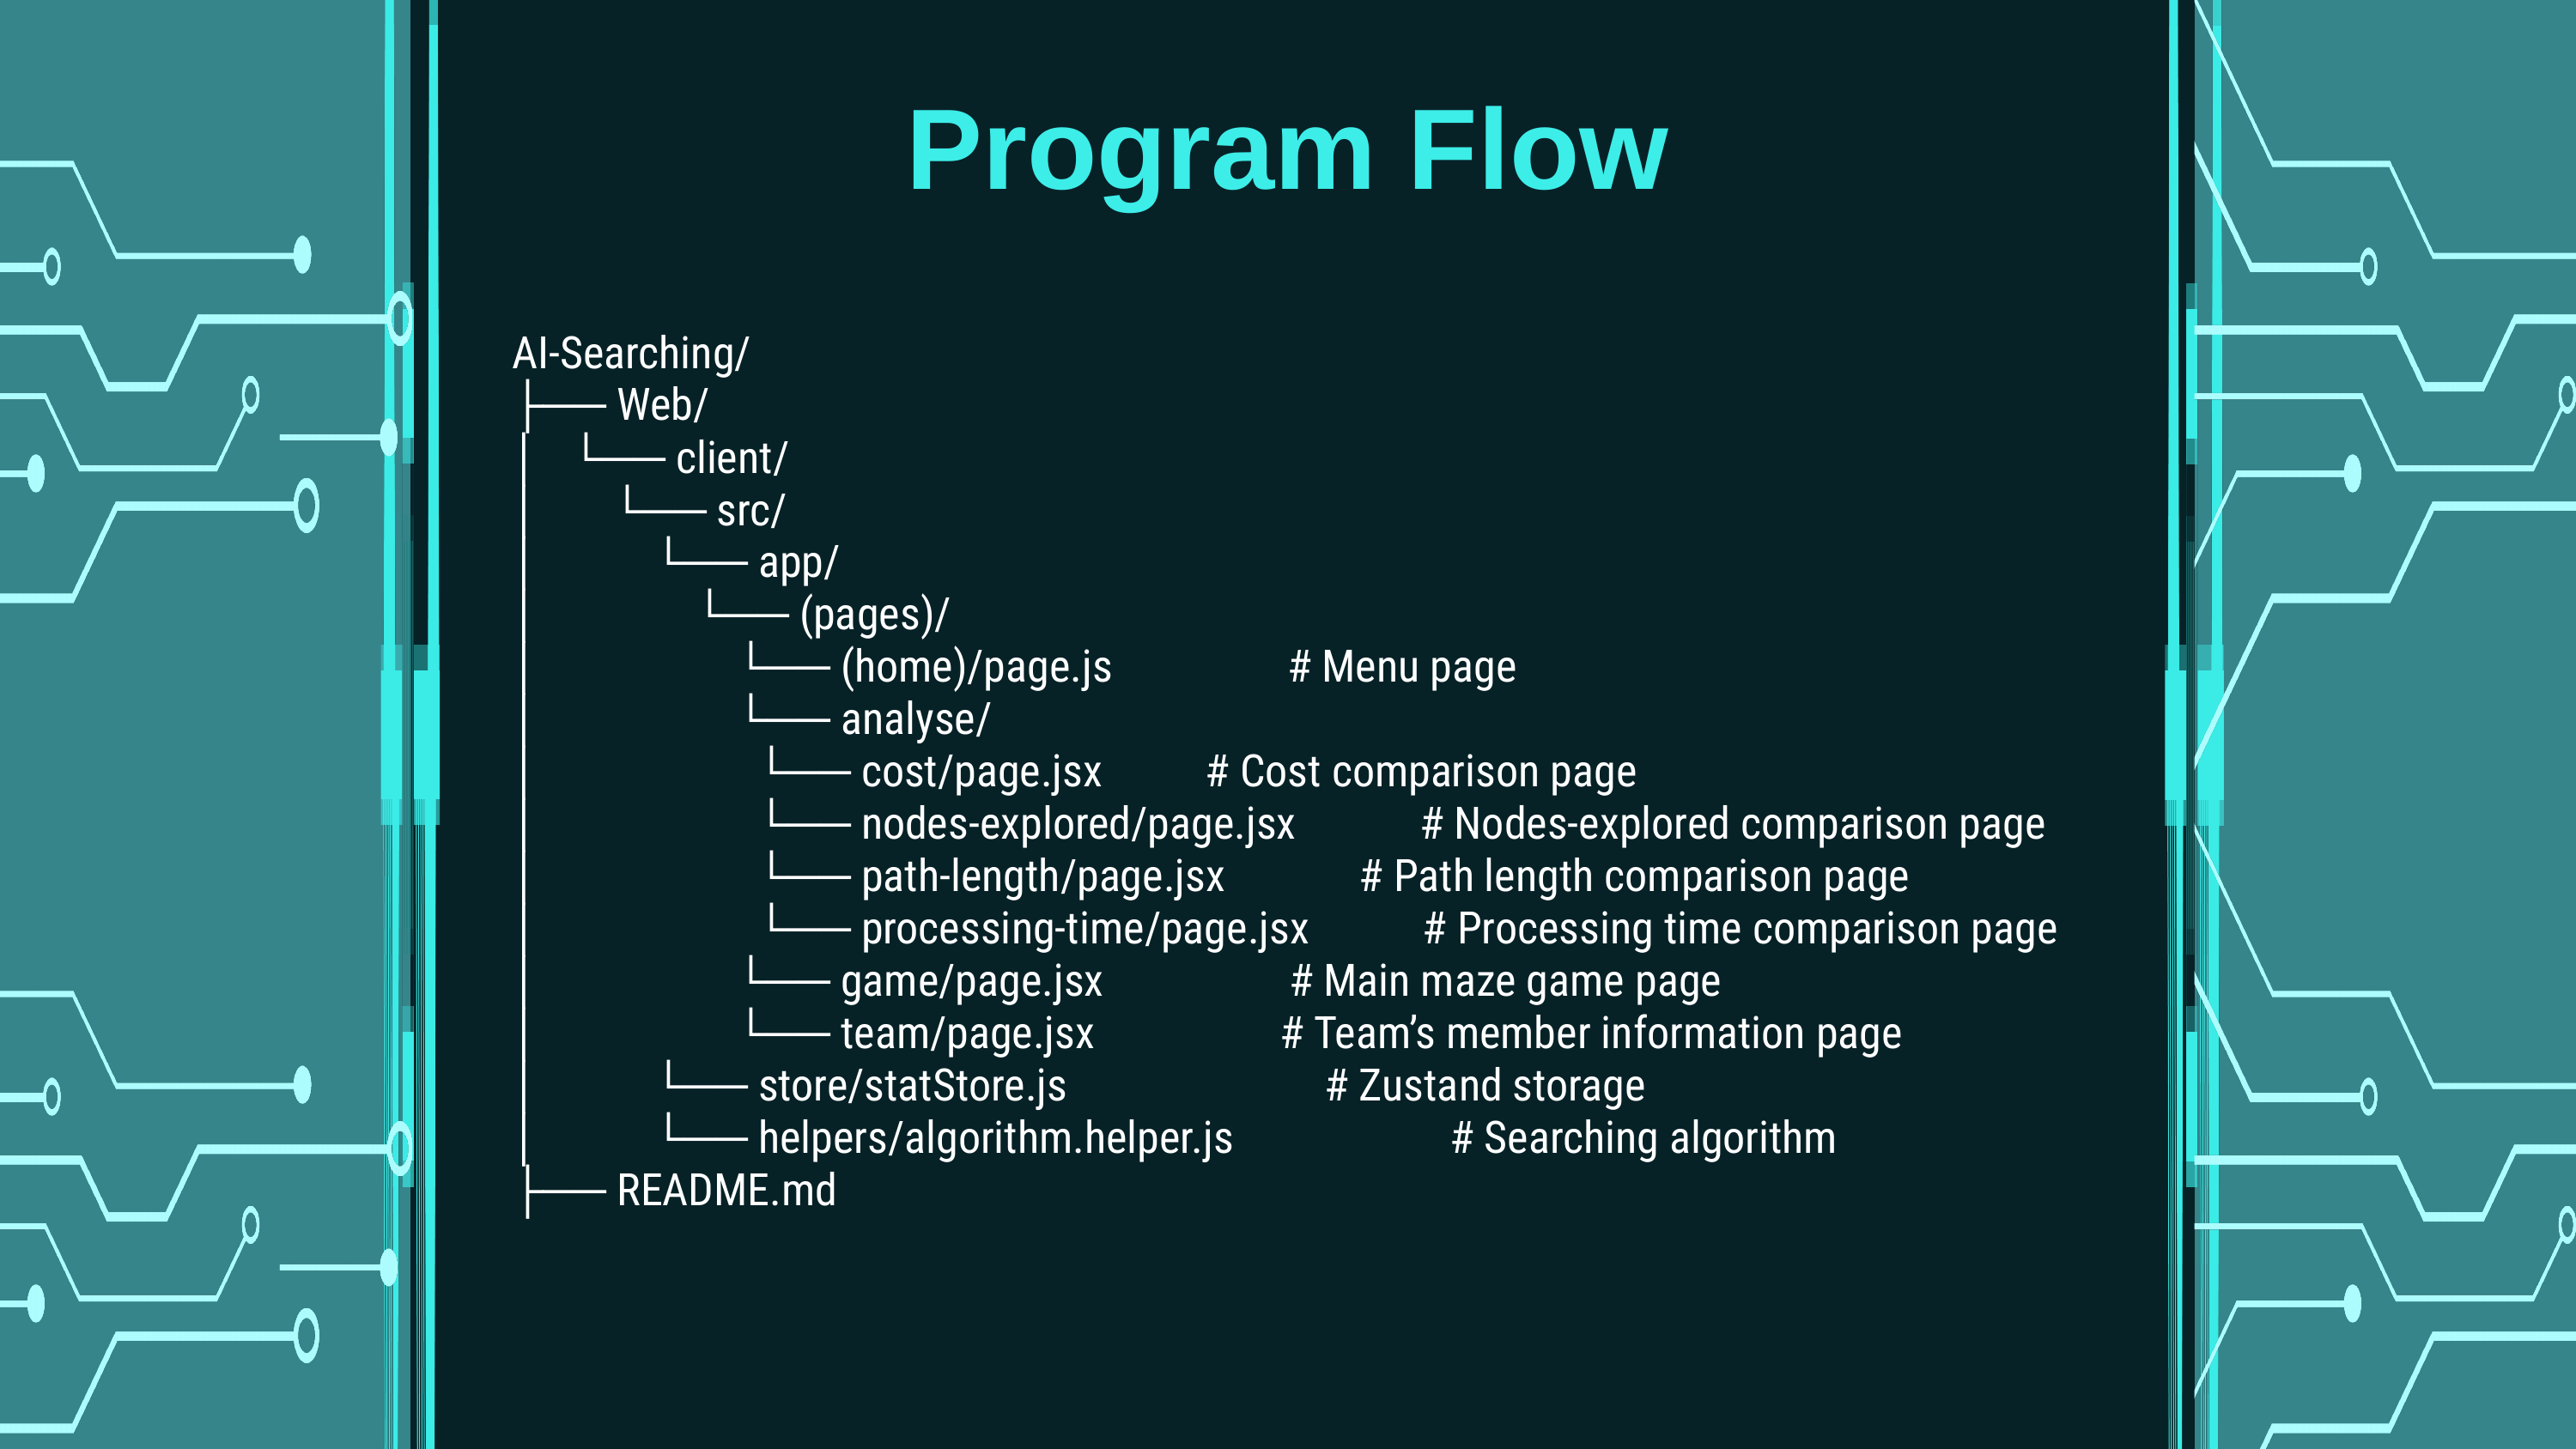

Program Flow

AI-Searching/
├── Web/
│   └── client/
│       └── src/
│           └── app/
│               └── (pages)/
│                   └── (home)/page.js                 # Menu page
│                   └── analyse/
│                     └── cost/page.jsx          # Cost comparison page
│                     └── nodes-explored/page.jsx            # Nodes-explored comparison page
│                     └── path-length/page.jsx             # Path length comparison page
│                     └── processing-time/page.jsx           # Processing time comparison page
│                   └── game/page.jsx                  # Main maze game page
│                   └── team/page.jsx                  # Team’s member information page
│           └── store/statStore.js                         # Zustand storage
│           └── helpers/algorithm.helper.js                     # Searching algorithm
├── README.md